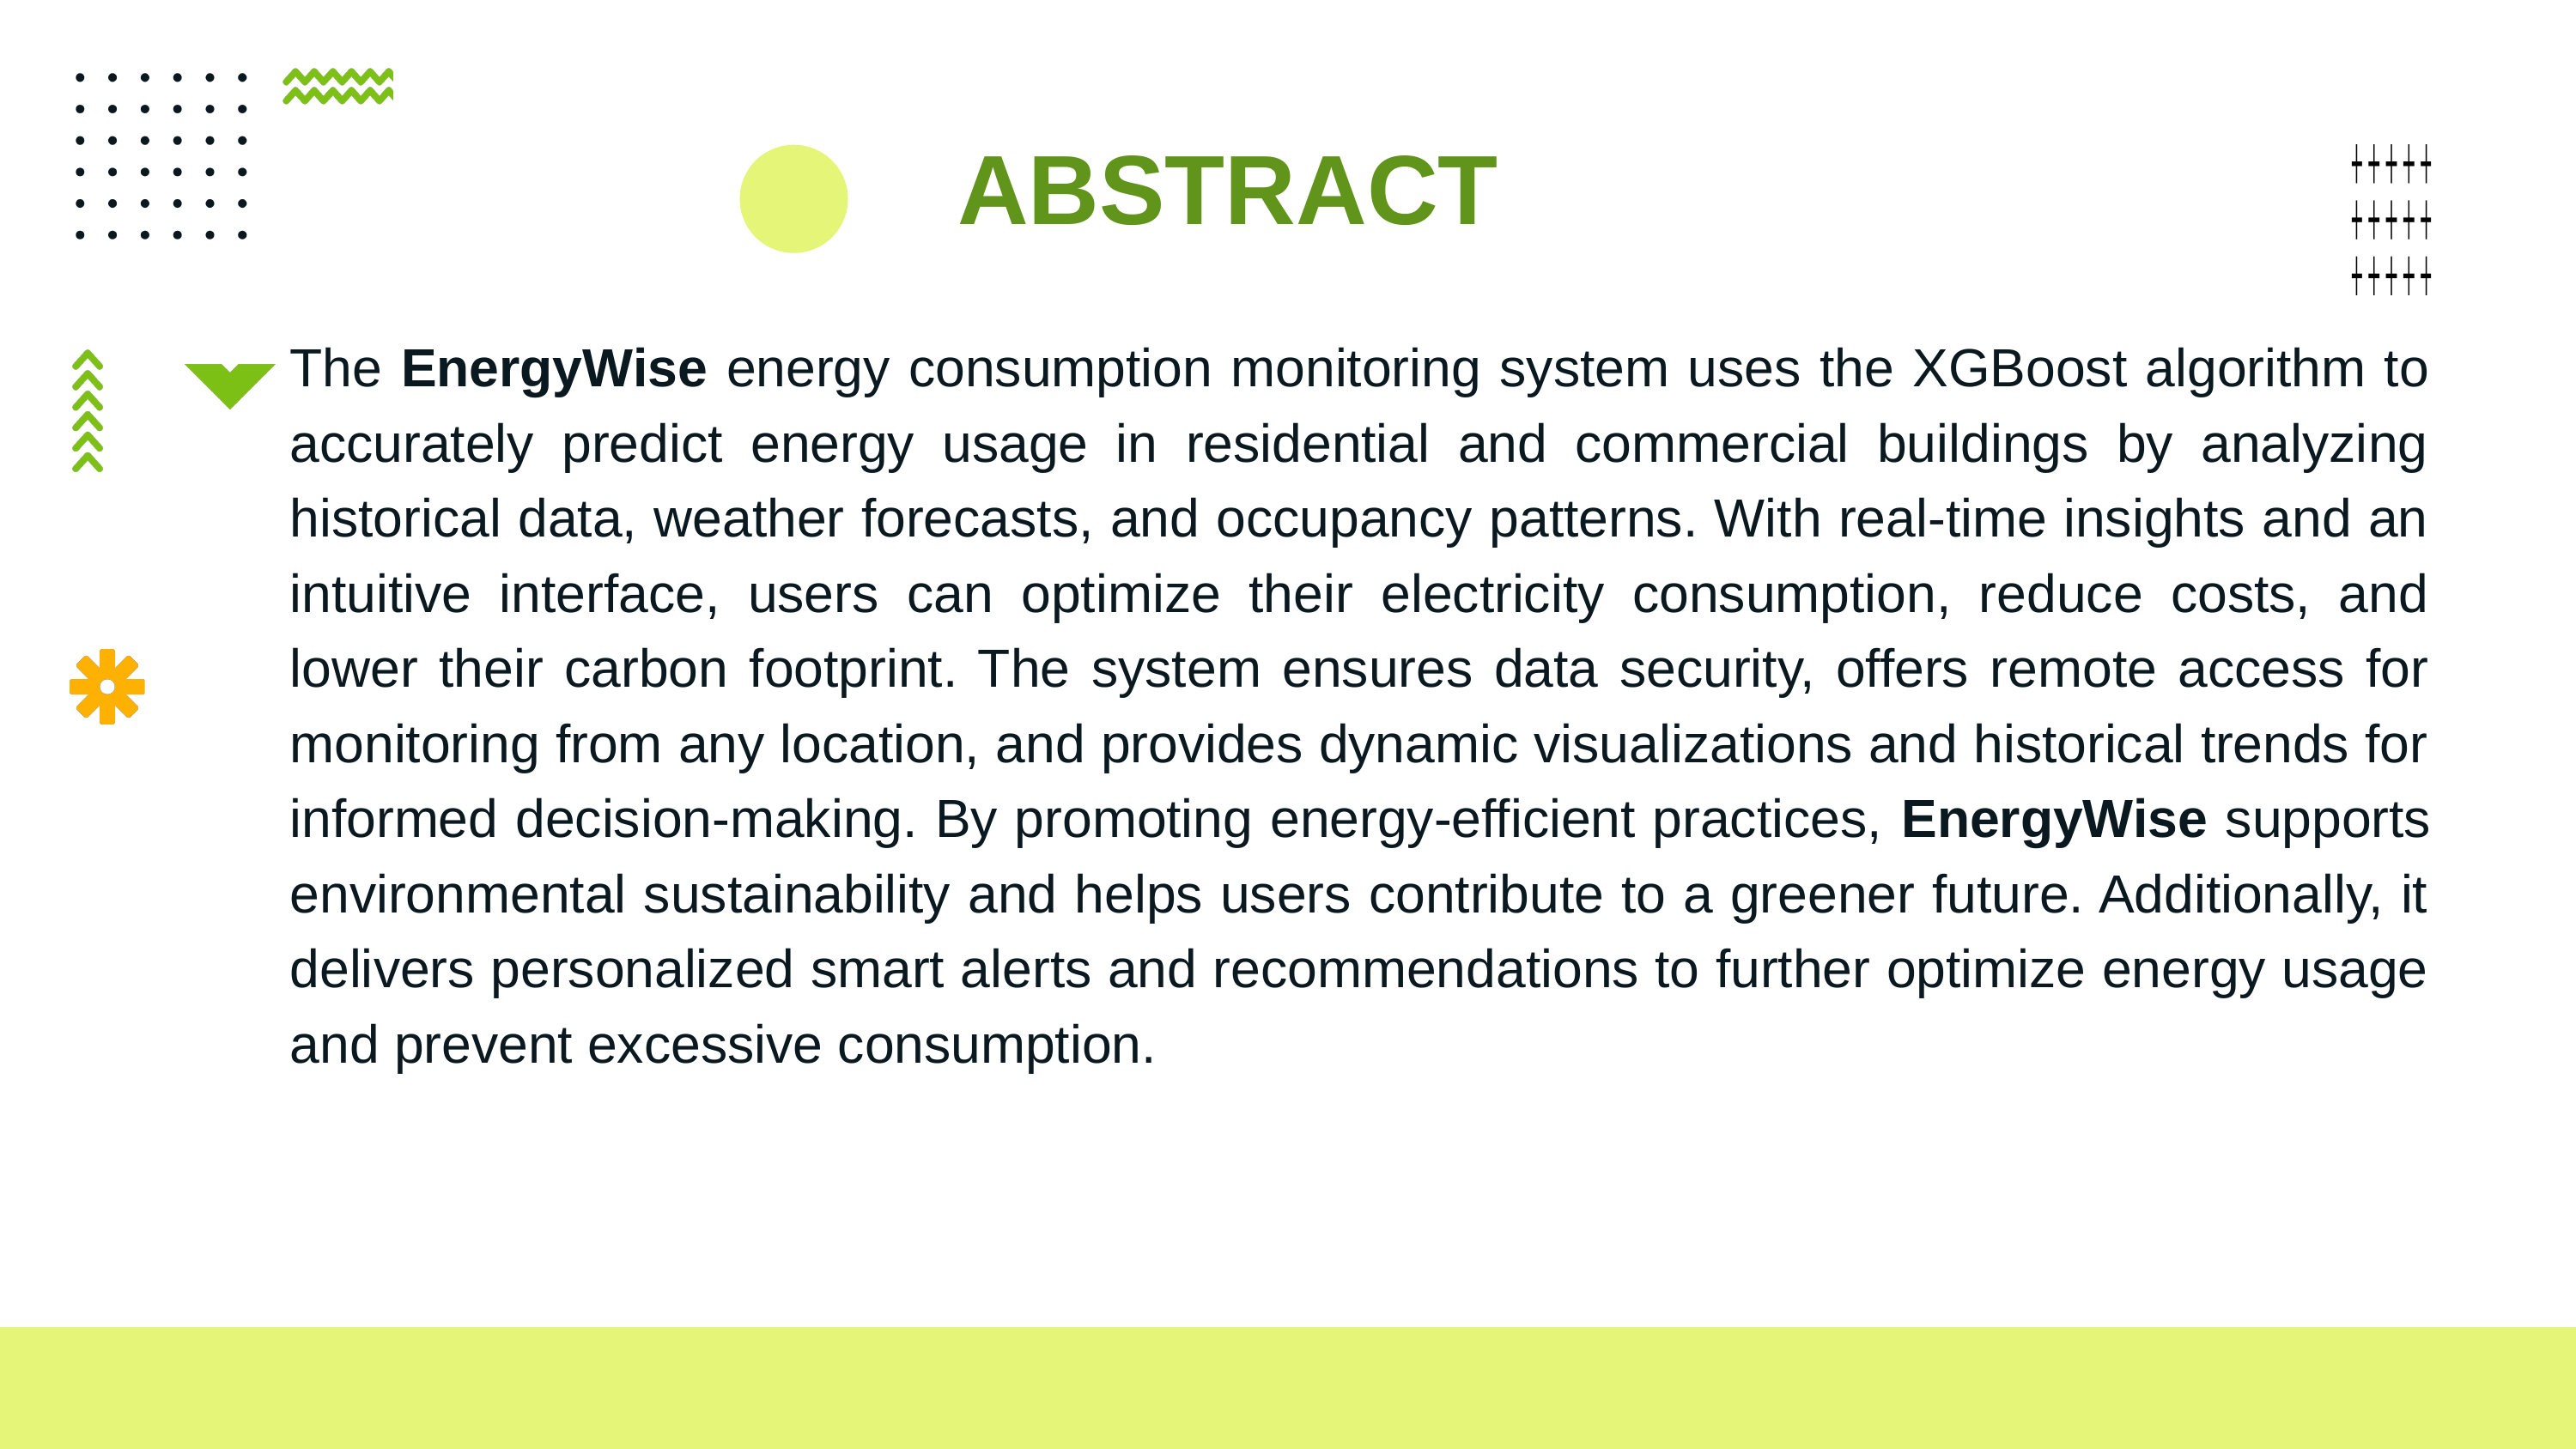

ABSTRACT

The EnergyWise energy consumption monitoring system uses the XGBoost algorithm to accurately predict energy usage in residential and commercial buildings by analyzing historical data, weather forecasts, and occupancy patterns. With real-time insights and an intuitive interface, users can optimize their electricity consumption, reduce costs, and lower their carbon footprint. The system ensures data security, offers remote access for monitoring from any location, and provides dynamic visualizations and historical trends for informed decision-making. By promoting energy-efficient practices, EnergyWise supports environmental sustainability and helps users contribute to a greener future. Additionally, it delivers personalized smart alerts and recommendations to further optimize energy usage and prevent excessive consumption.

www.reallygreatsite.com
PAGE: 04